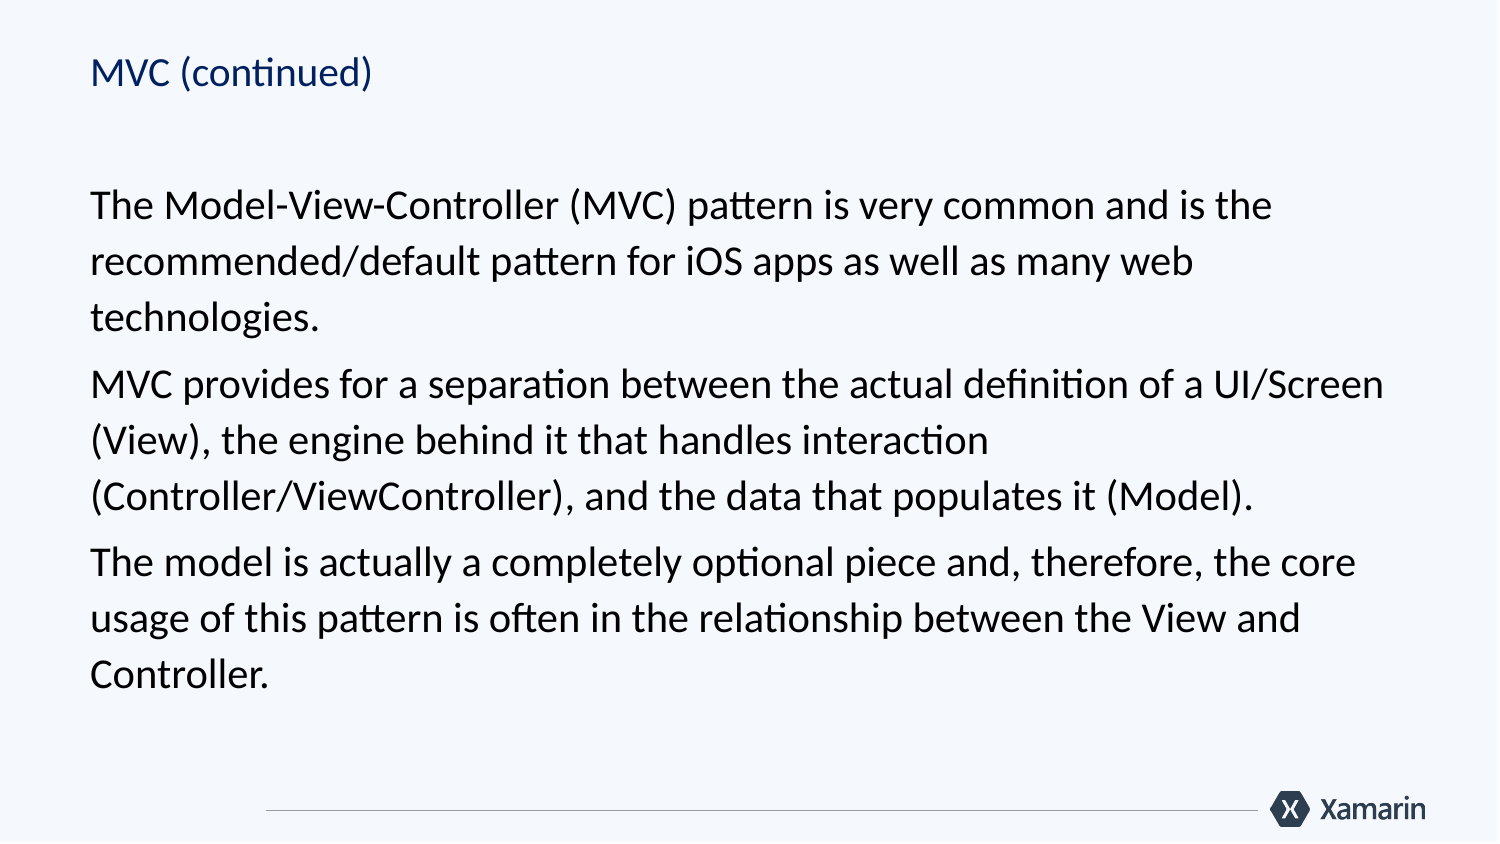

# MVC (continued)
The Model-View-Controller (MVC) pattern is very common and is the recommended/default pattern for iOS apps as well as many web technologies.
MVC provides for a separation between the actual definition of a UI/Screen (View), the engine behind it that handles interaction (Controller/ViewController), and the data that populates it (Model).
The model is actually a completely optional piece and, therefore, the core usage of this pattern is often in the relationship between the View and Controller.